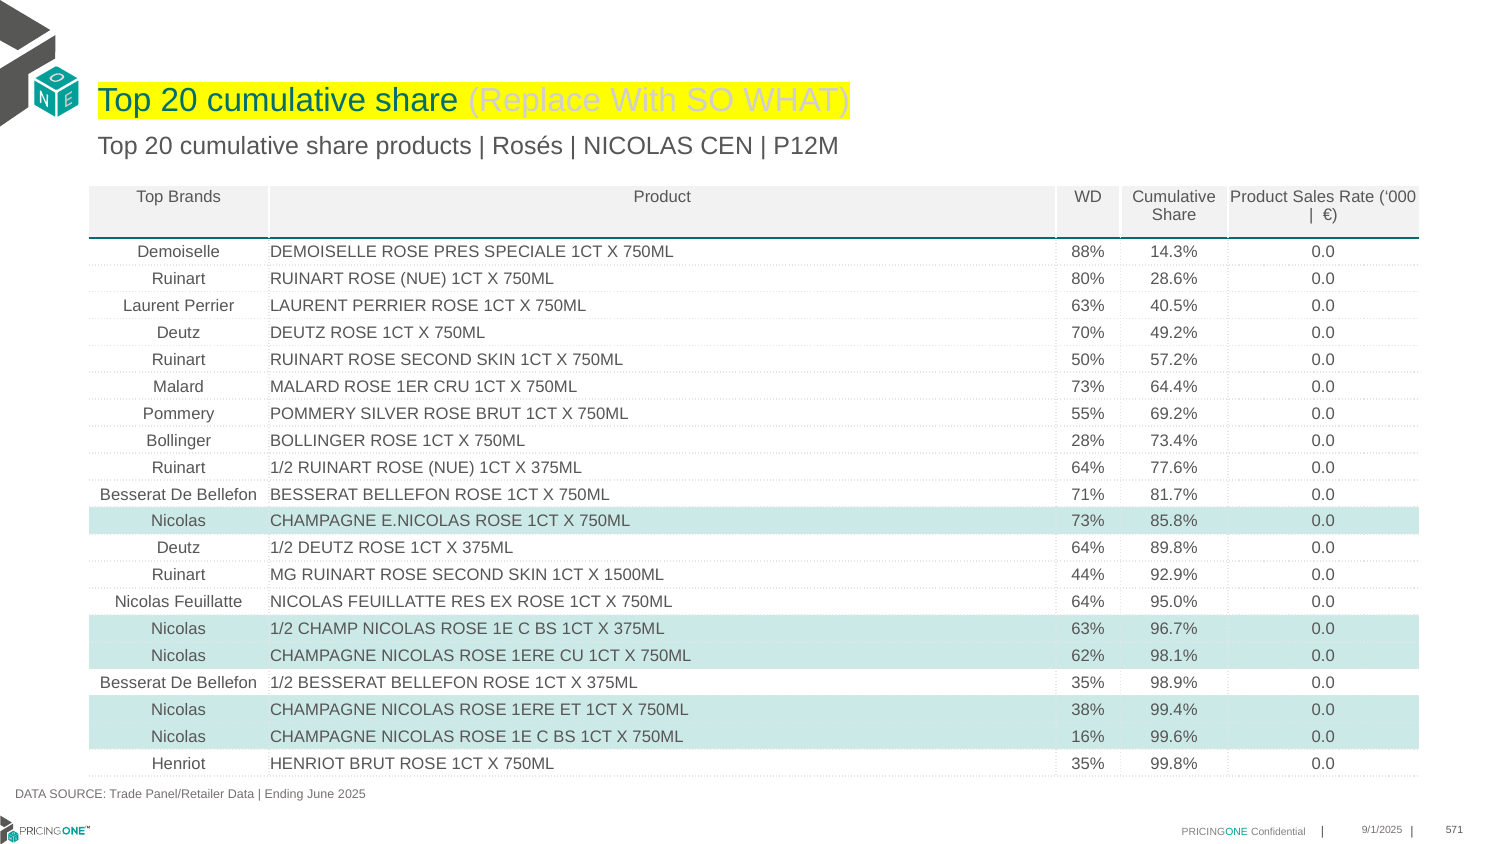

# Top 20 cumulative share (Replace With SO WHAT)
Top 20 cumulative share products | Rosés | NICOLAS CEN | P12M
| Top Brands | Product | WD | Cumulative Share | Product Sales Rate (‘000 | €) |
| --- | --- | --- | --- | --- |
| Demoiselle | DEMOISELLE ROSE PRES SPECIALE 1CT X 750ML | 88% | 14.3% | 0.0 |
| Ruinart | RUINART ROSE (NUE) 1CT X 750ML | 80% | 28.6% | 0.0 |
| Laurent Perrier | LAURENT PERRIER ROSE 1CT X 750ML | 63% | 40.5% | 0.0 |
| Deutz | DEUTZ ROSE 1CT X 750ML | 70% | 49.2% | 0.0 |
| Ruinart | RUINART ROSE SECOND SKIN 1CT X 750ML | 50% | 57.2% | 0.0 |
| Malard | MALARD ROSE 1ER CRU 1CT X 750ML | 73% | 64.4% | 0.0 |
| Pommery | POMMERY SILVER ROSE BRUT 1CT X 750ML | 55% | 69.2% | 0.0 |
| Bollinger | BOLLINGER ROSE 1CT X 750ML | 28% | 73.4% | 0.0 |
| Ruinart | 1/2 RUINART ROSE (NUE) 1CT X 375ML | 64% | 77.6% | 0.0 |
| Besserat De Bellefon | BESSERAT BELLEFON ROSE 1CT X 750ML | 71% | 81.7% | 0.0 |
| Nicolas | CHAMPAGNE E.NICOLAS ROSE 1CT X 750ML | 73% | 85.8% | 0.0 |
| Deutz | 1/2 DEUTZ ROSE 1CT X 375ML | 64% | 89.8% | 0.0 |
| Ruinart | MG RUINART ROSE SECOND SKIN 1CT X 1500ML | 44% | 92.9% | 0.0 |
| Nicolas Feuillatte | NICOLAS FEUILLATTE RES EX ROSE 1CT X 750ML | 64% | 95.0% | 0.0 |
| Nicolas | 1/2 CHAMP NICOLAS ROSE 1E C BS 1CT X 375ML | 63% | 96.7% | 0.0 |
| Nicolas | CHAMPAGNE NICOLAS ROSE 1ERE CU 1CT X 750ML | 62% | 98.1% | 0.0 |
| Besserat De Bellefon | 1/2 BESSERAT BELLEFON ROSE 1CT X 375ML | 35% | 98.9% | 0.0 |
| Nicolas | CHAMPAGNE NICOLAS ROSE 1ERE ET 1CT X 750ML | 38% | 99.4% | 0.0 |
| Nicolas | CHAMPAGNE NICOLAS ROSE 1E C BS 1CT X 750ML | 16% | 99.6% | 0.0 |
| Henriot | HENRIOT BRUT ROSE 1CT X 750ML | 35% | 99.8% | 0.0 |
DATA SOURCE: Trade Panel/Retailer Data | Ending June 2025

9/1/2025
571